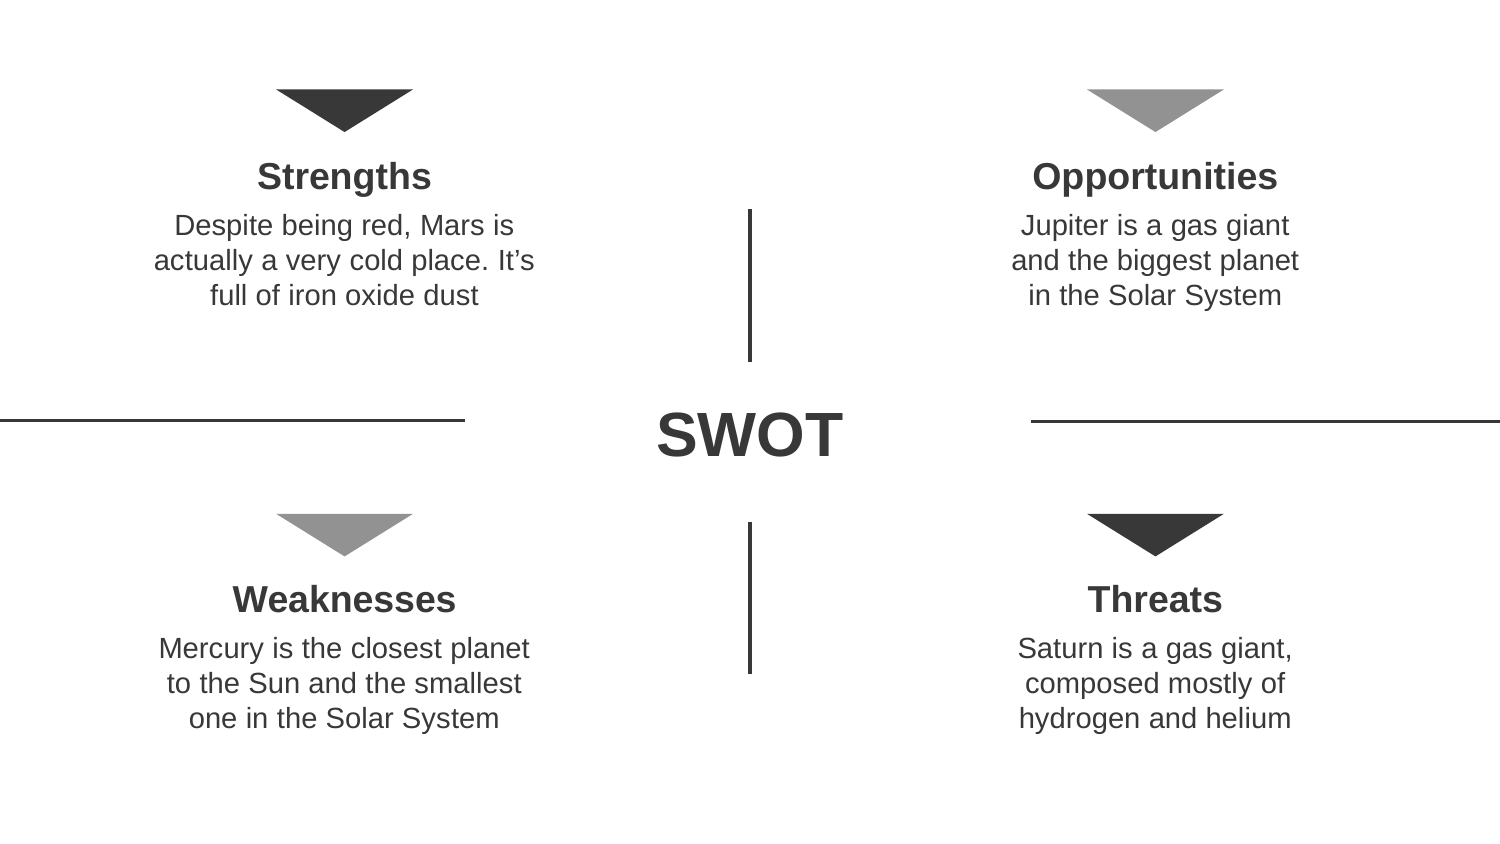

Strengths
Opportunities
Despite being red, Mars is actually a very cold place. It’s full of iron oxide dust

Jupiter is a gas giant
and the biggest planet
in the Solar System

# SWOT

Weaknesses
Threats
Saturn is a gas giant,
composed mostly of
hydrogen and helium

Mercury is the closest planet
to the Sun and the smallest
one in the Solar System